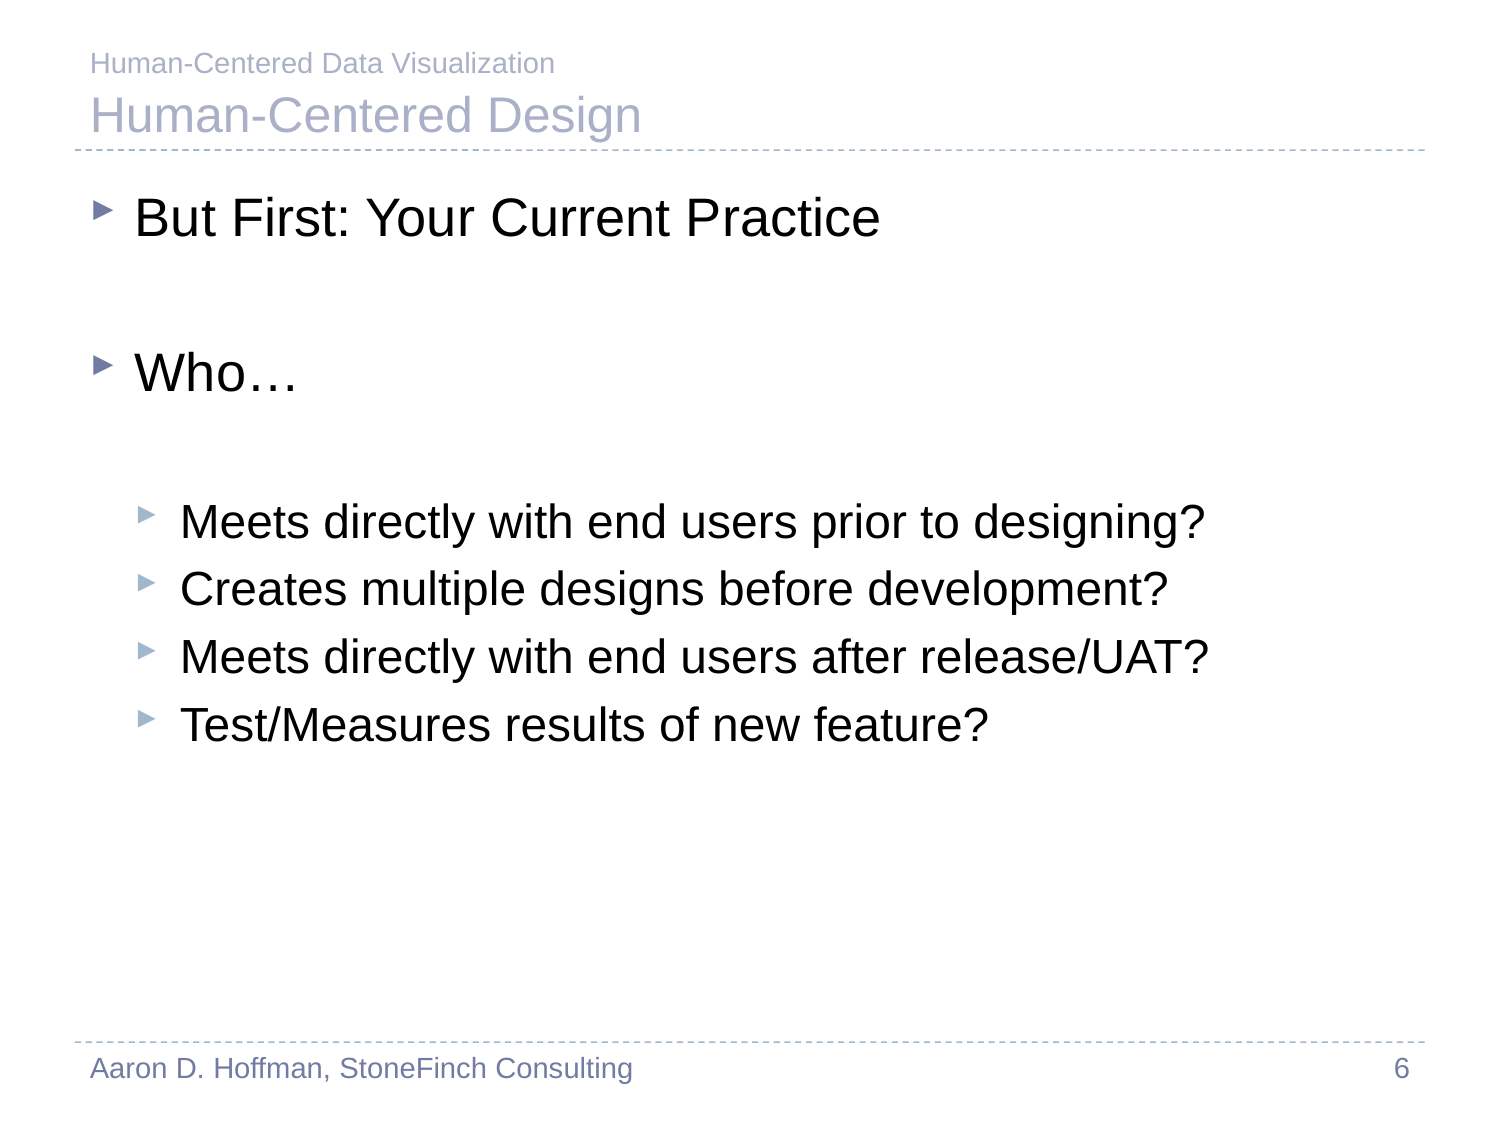

Human-Centered Data Visualization
# Human-Centered Design
But First: Your Current Practice

Who…

Meets directly with end users prior to designing?
Creates multiple designs before development?
Meets directly with end users after release/UAT?
Test/Measures results of new feature?
Aaron D. Hoffman, StoneFinch Consulting
6